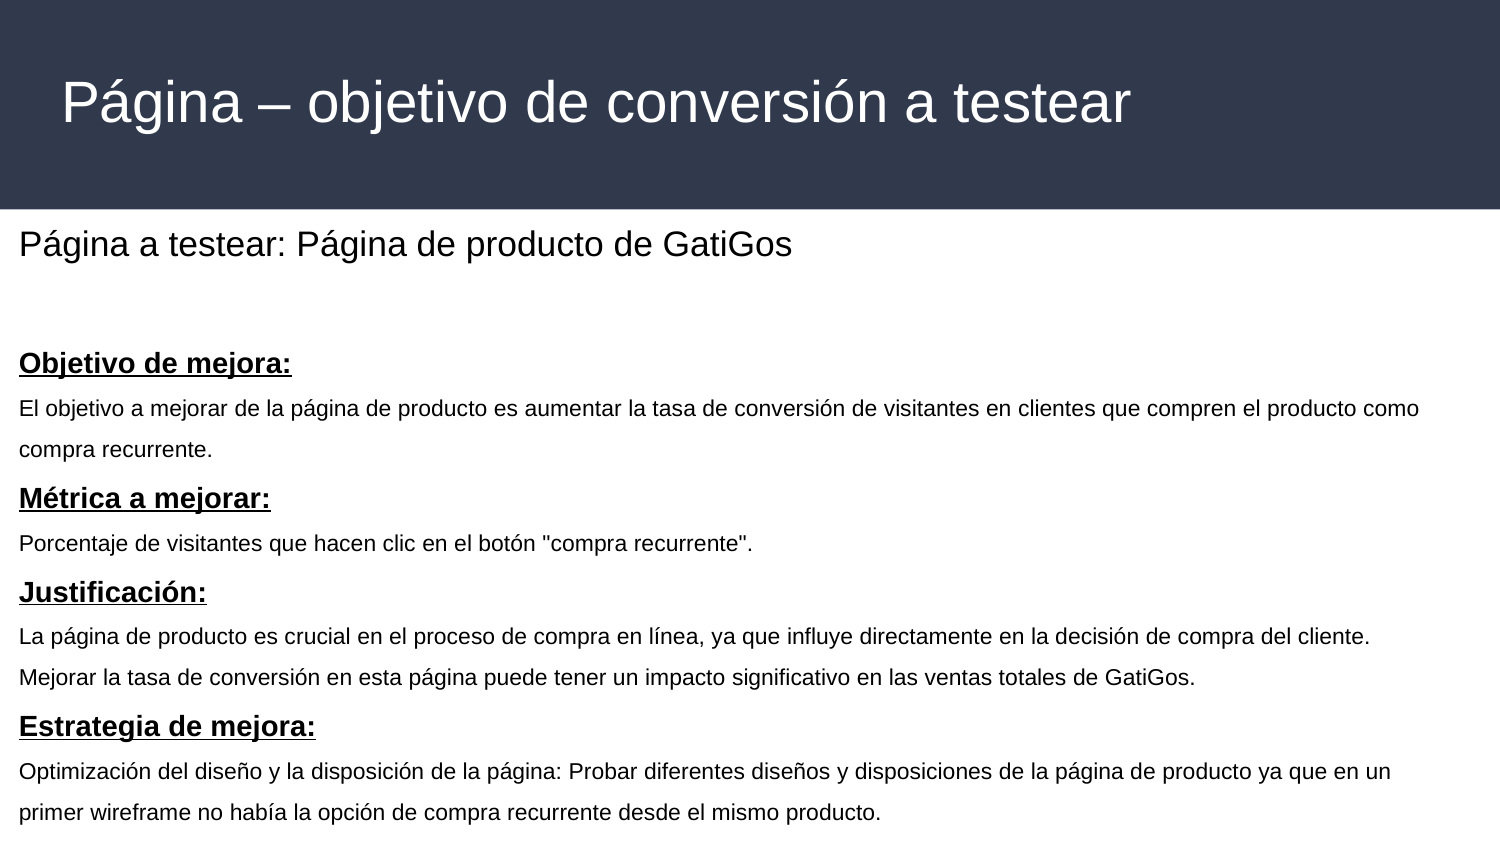

# Página – objetivo de conversión a testear
Página a testear: Página de producto de GatiGos

Objetivo de mejora:
El objetivo a mejorar de la página de producto es aumentar la tasa de conversión de visitantes en clientes que compren el producto como compra recurrente.
Métrica a mejorar:
Porcentaje de visitantes que hacen clic en el botón "compra recurrente".
Justificación:
La página de producto es crucial en el proceso de compra en línea, ya que influye directamente en la decisión de compra del cliente. Mejorar la tasa de conversión en esta página puede tener un impacto significativo en las ventas totales de GatiGos.
Estrategia de mejora:
Optimización del diseño y la disposición de la página: Probar diferentes diseños y disposiciones de la página de producto ya que en un primer wireframe no había la opción de compra recurrente desde el mismo producto.